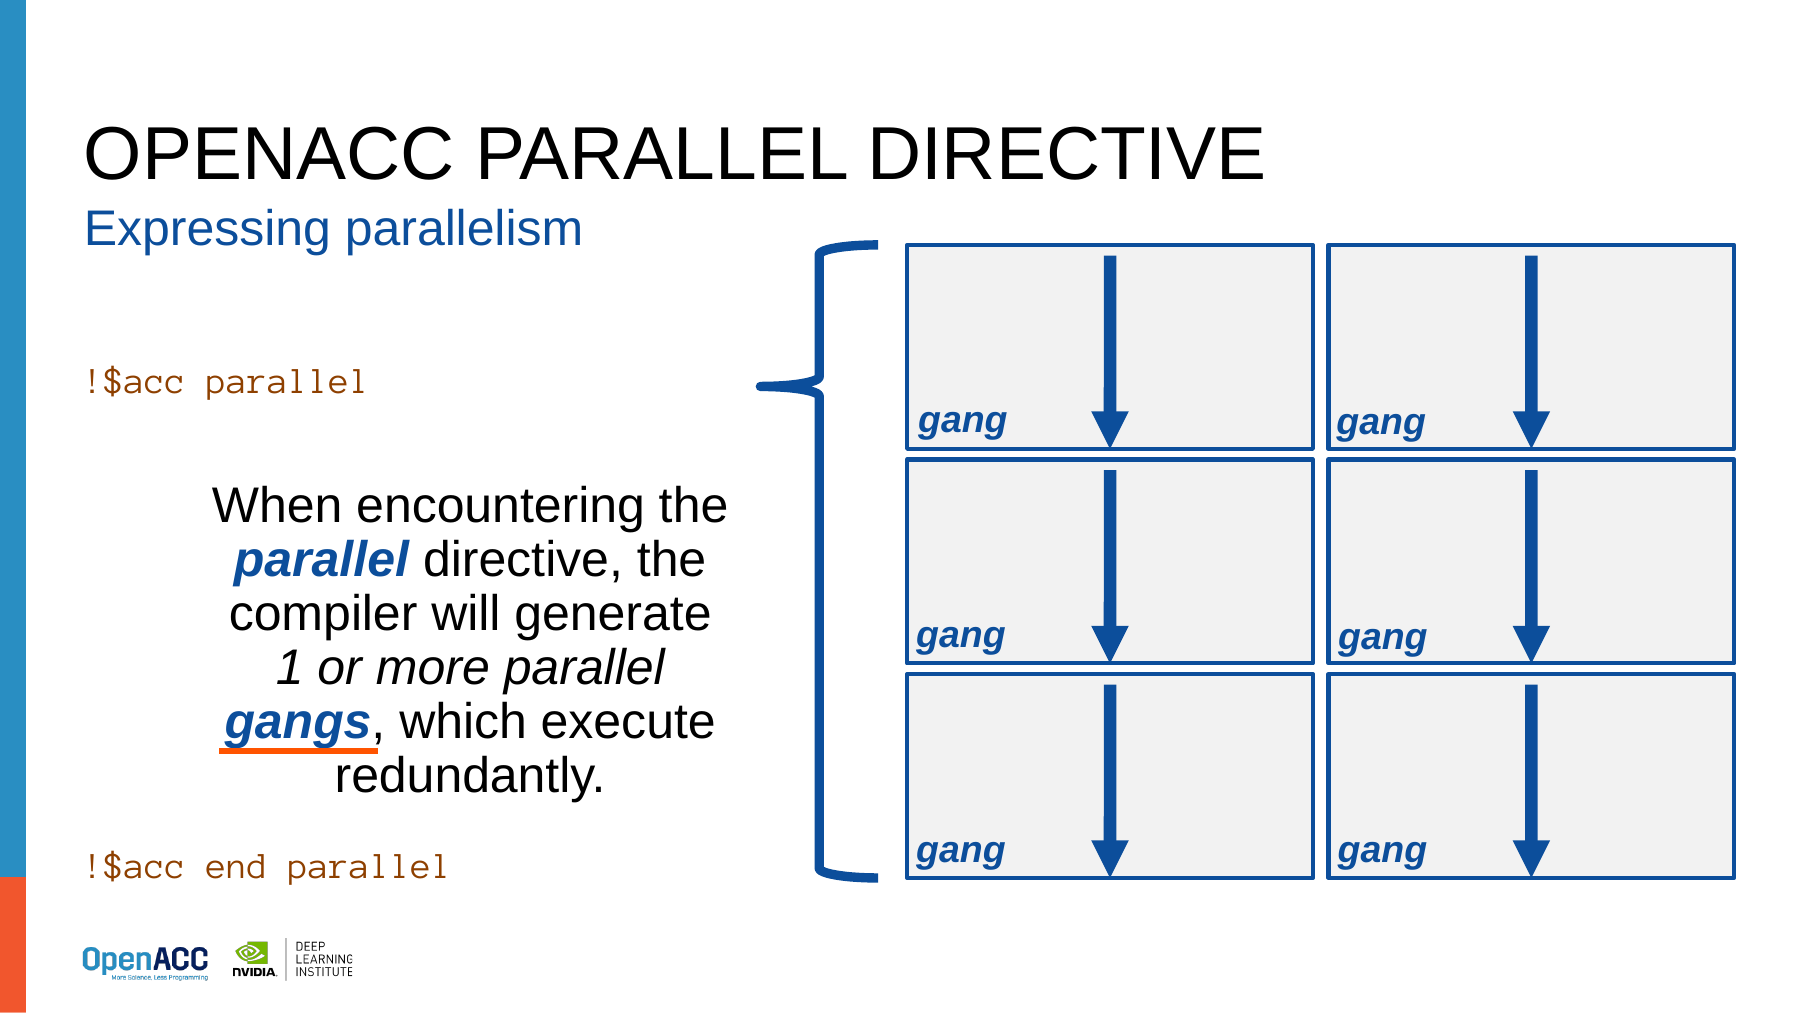

# OPENACC PARALLEL DIRECTIVE
Expressing parallelism

!$acc parallel

!$acc end parallel
gang
gang

When encountering the parallel directive, the compiler will generate 1 or more parallel gangs, which execute redundantly.
gang
gang

gang
gang